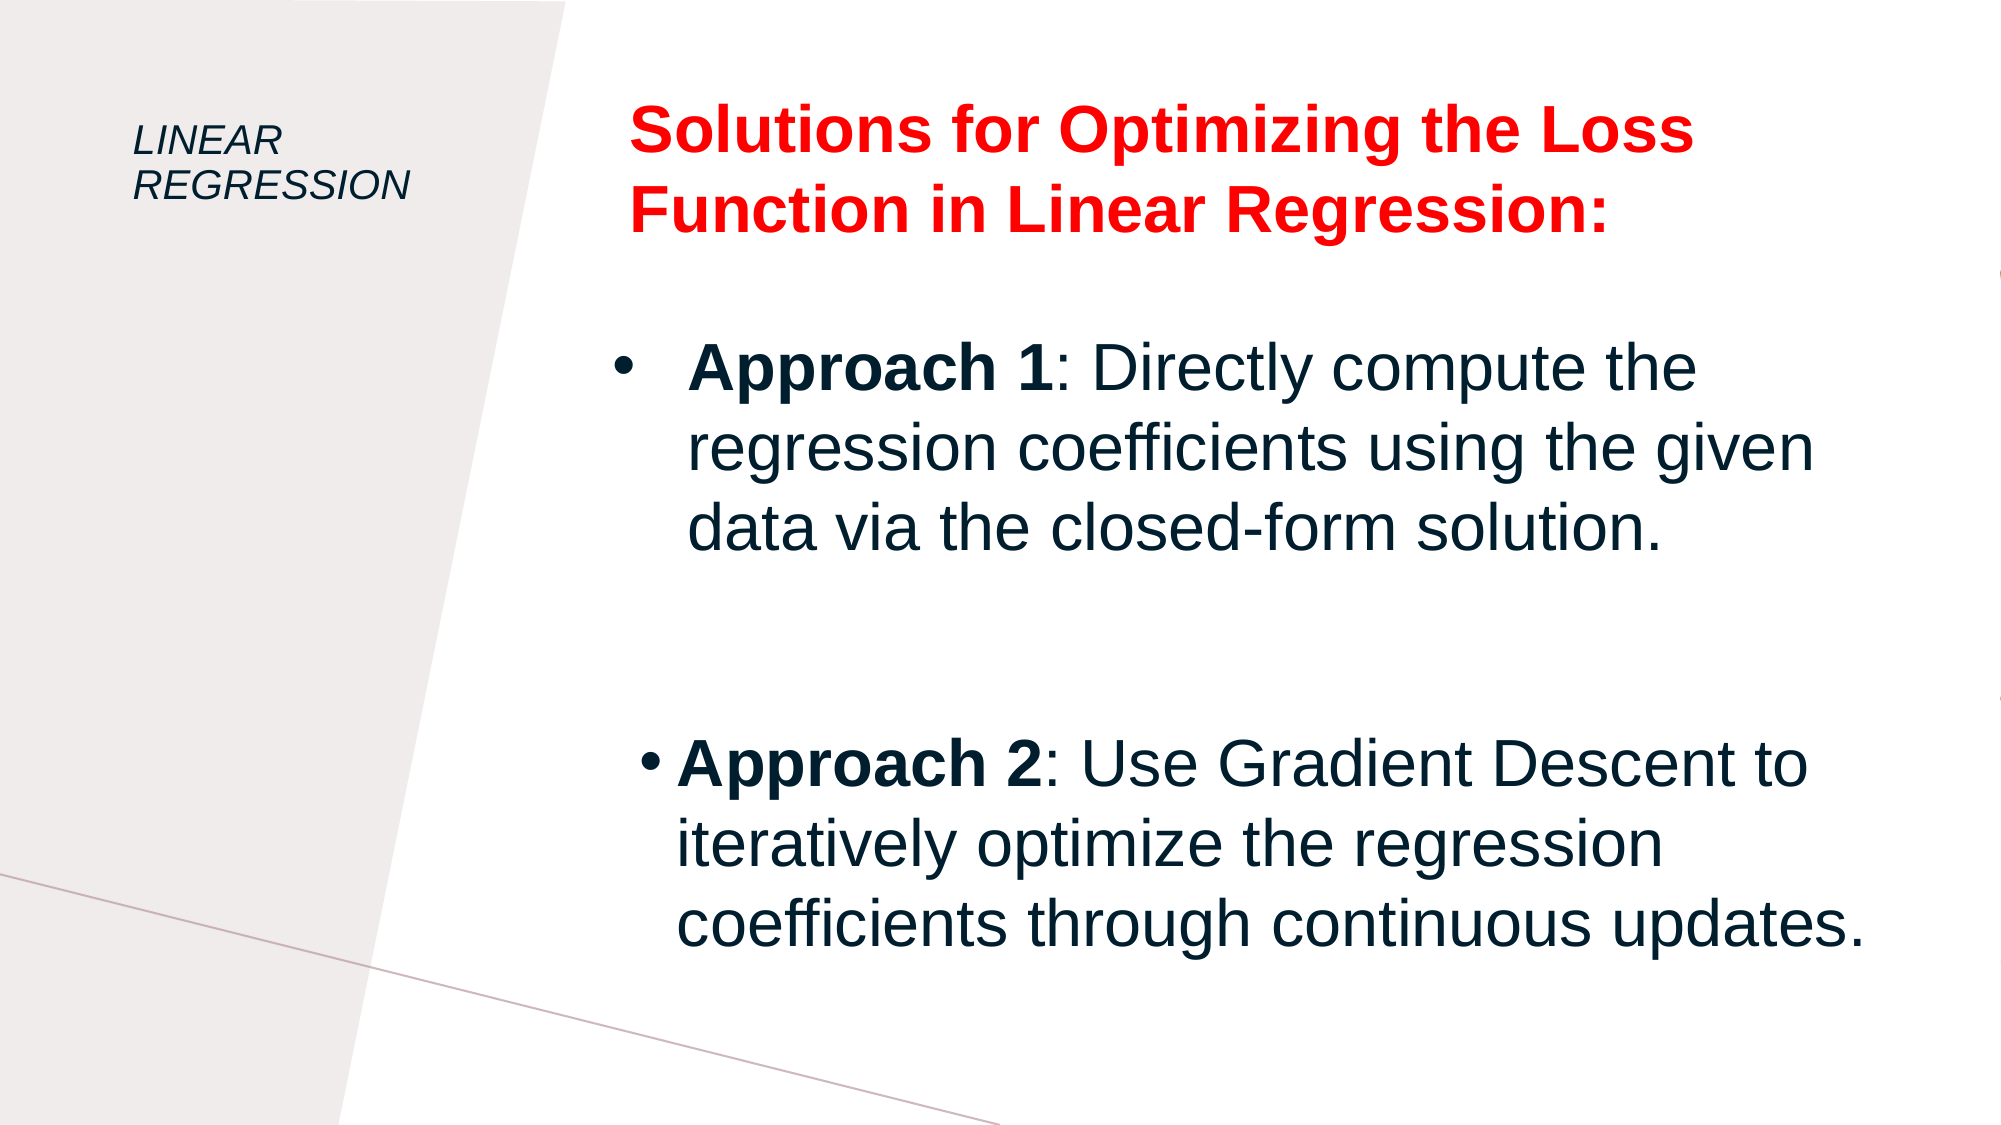

Solutions for Optimizing the Loss Function in Linear Regression:

# Linear regression
Approach 1: Directly compute the regression coefficients using the given data via the closed-form solution.

Approach 2: Use Gradient Descent to iteratively optimize the regression coefficients through continuous updates.